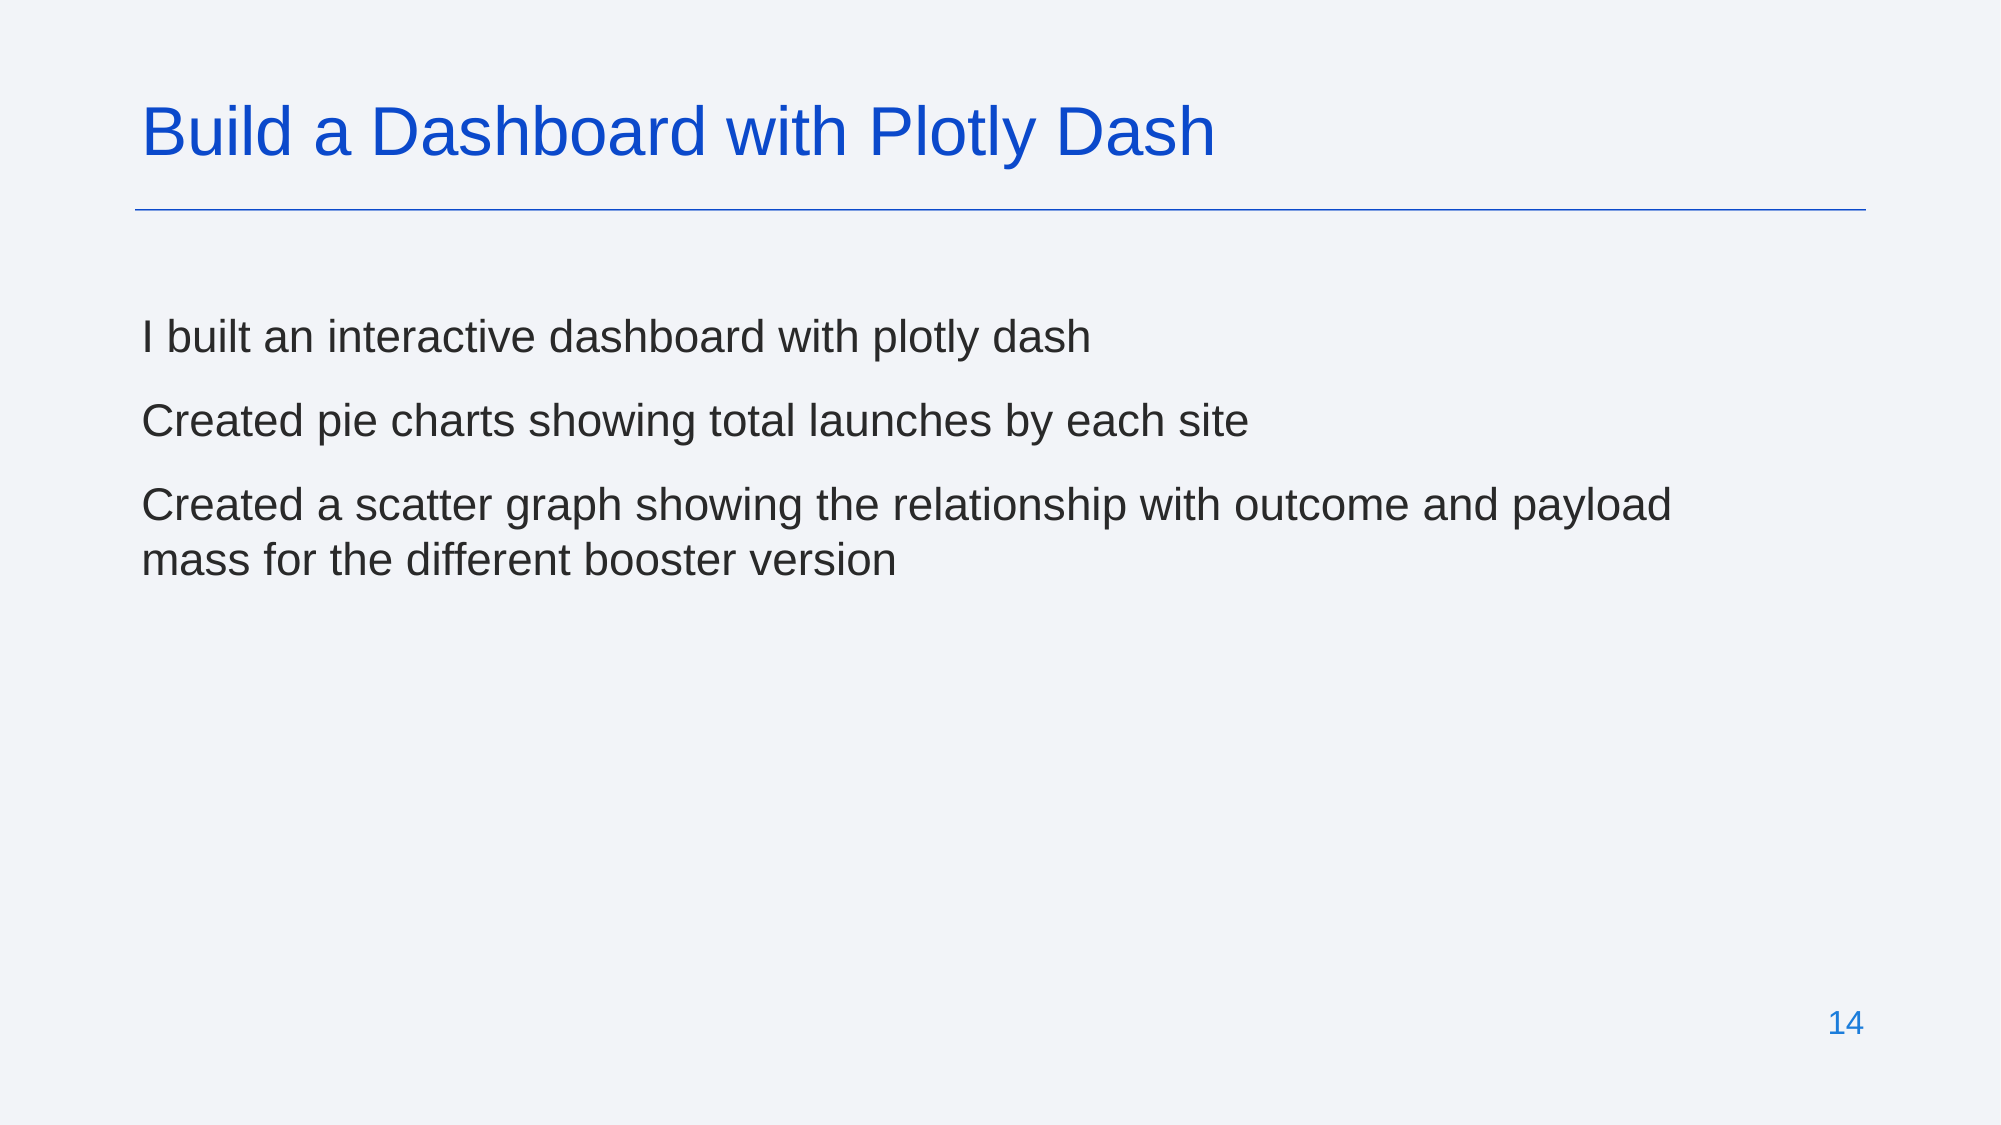

Build a Dashboard with Plotly Dash
I built an interactive dashboard with plotly dash
Created pie charts showing total launches by each site
Created a scatter graph showing the relationship with outcome and payload mass for the different booster version

14